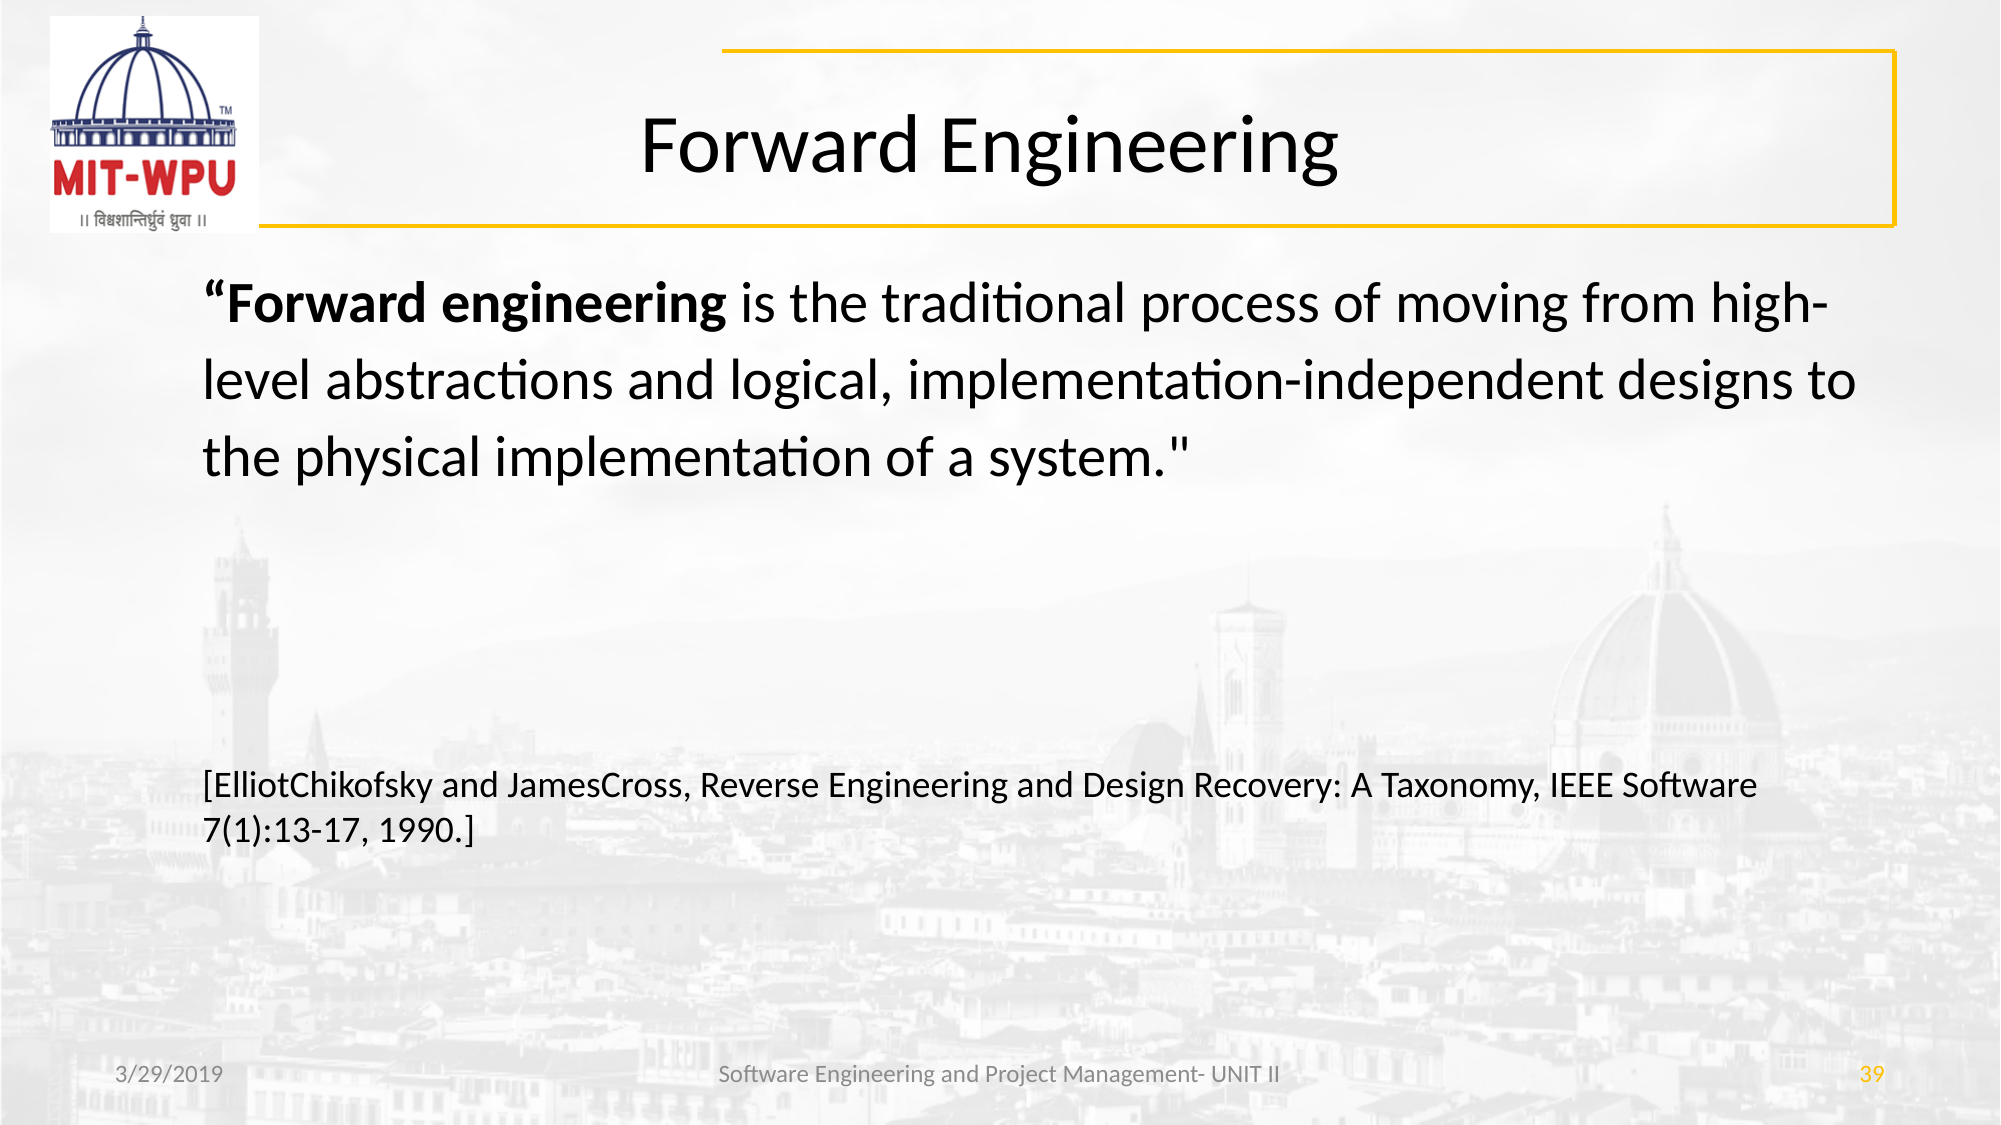

# Forward Engineering
“Forward engineering is the traditional process of moving from high-level abstractions and logical, implementation-independent designs to the physical implementation of a system."

[ElliotChikofsky and JamesCross, Reverse Engineering and Design Recovery: A Taxonomy, IEEE Software 7(1):13-17, 1990.]

3/29/2019
Software Engineering and Project Management- UNIT II
39